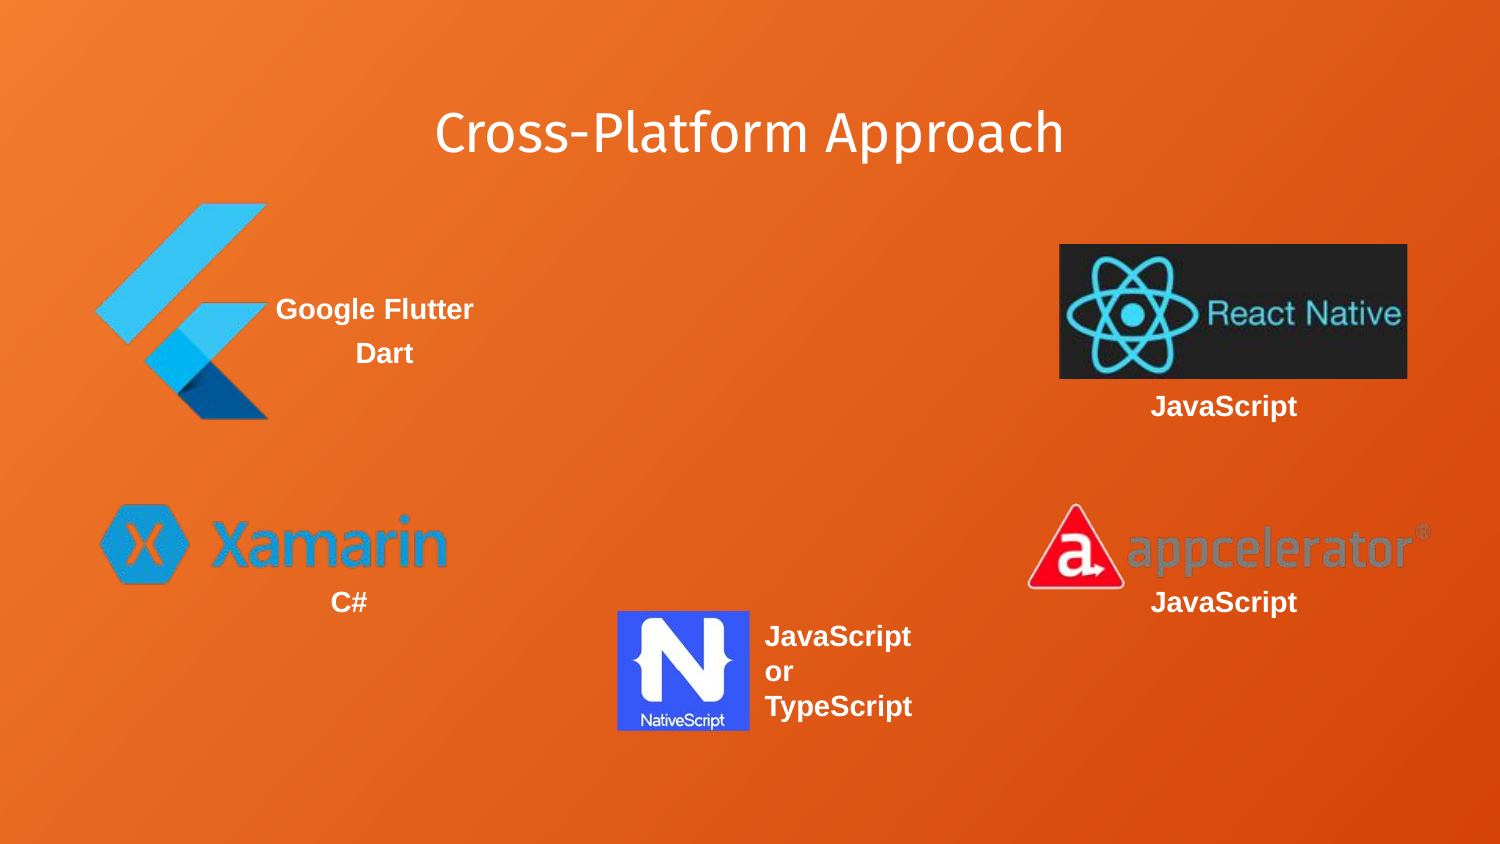

# Cross-Platform Approach

Google Flutter  Dart
JavaScript

C#
JavaScript

JavaScript or TypeScript